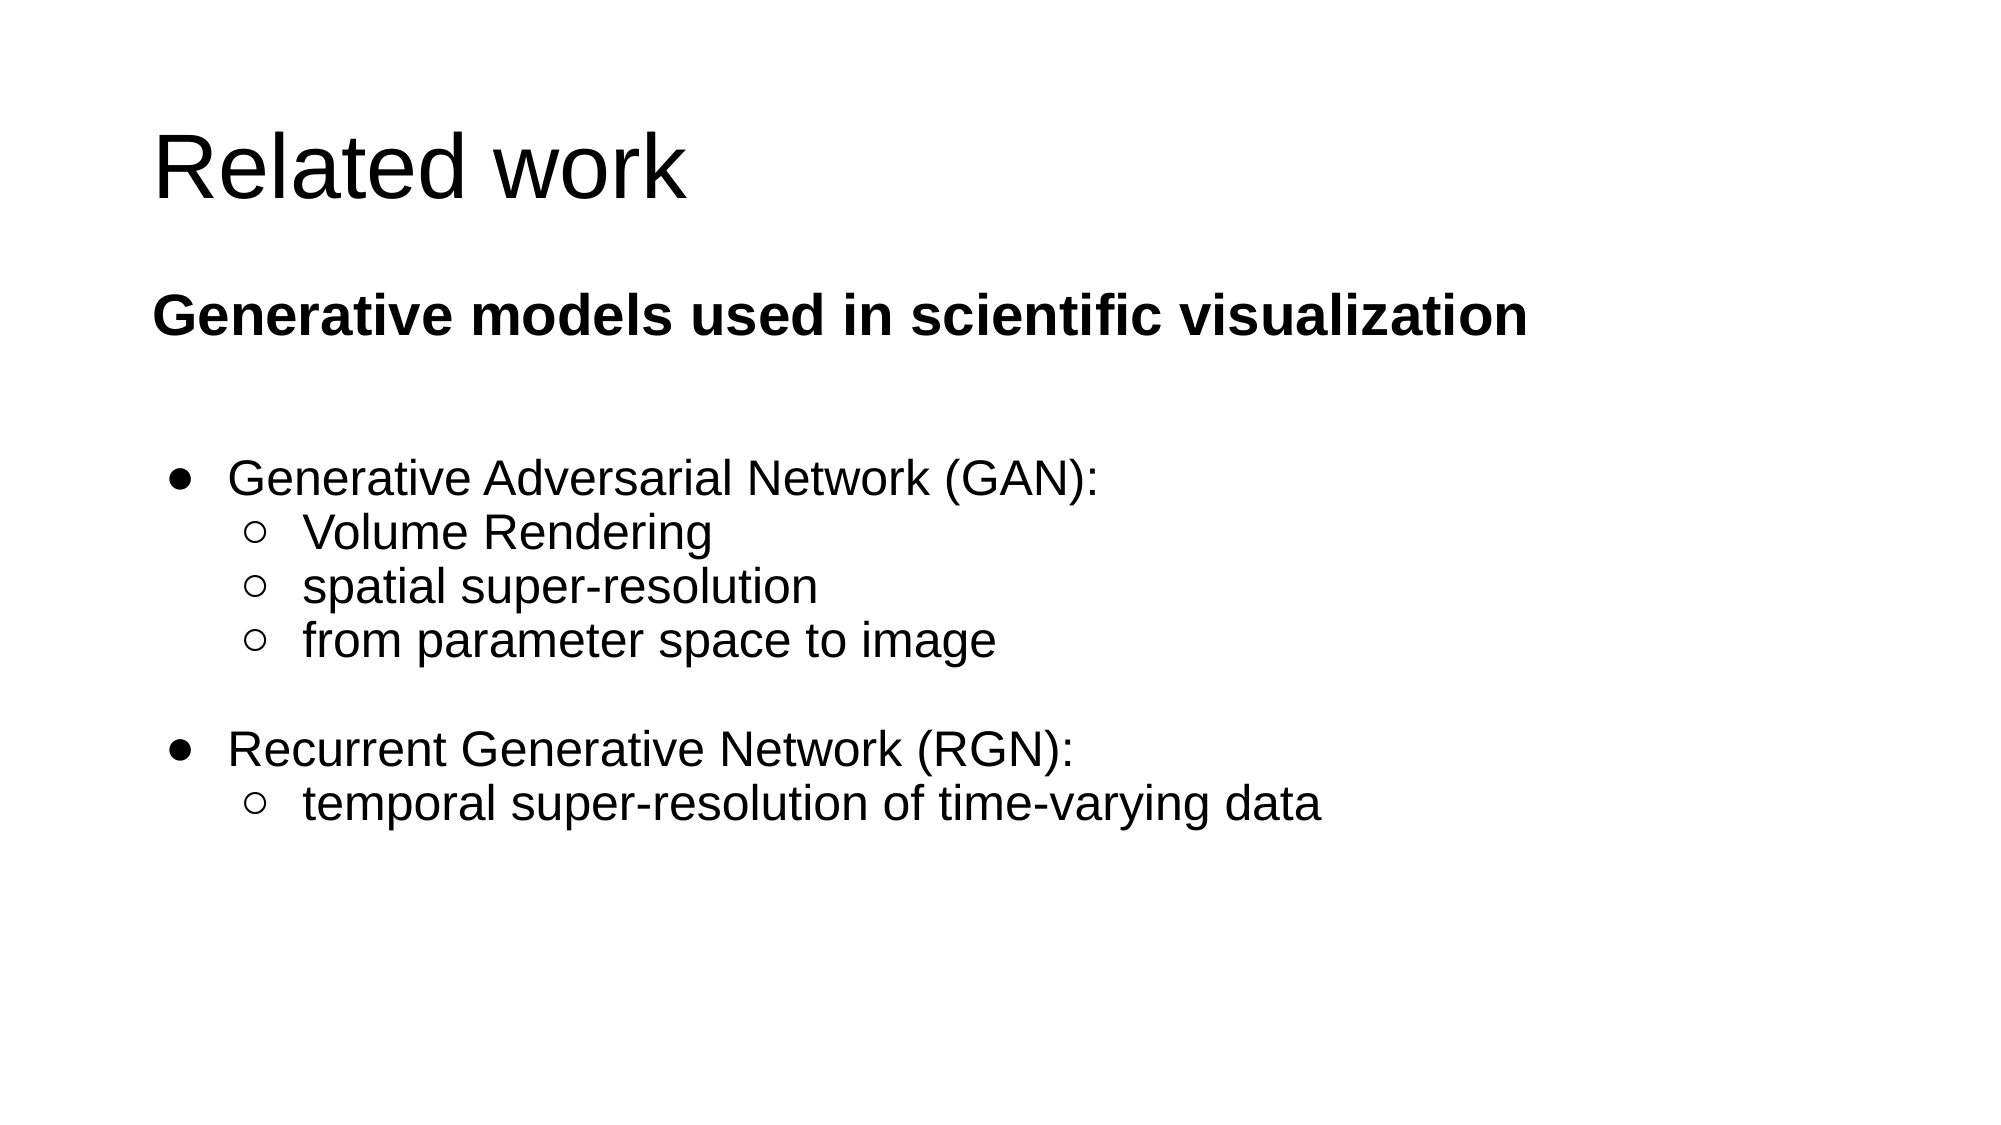

# Related work
Generative models used in scientific visualization

Generative Adversarial Network (GAN):
Volume Rendering
spatial super-resolution
from parameter space to image

Recurrent Generative Network (RGN):
temporal super-resolution of time-varying data